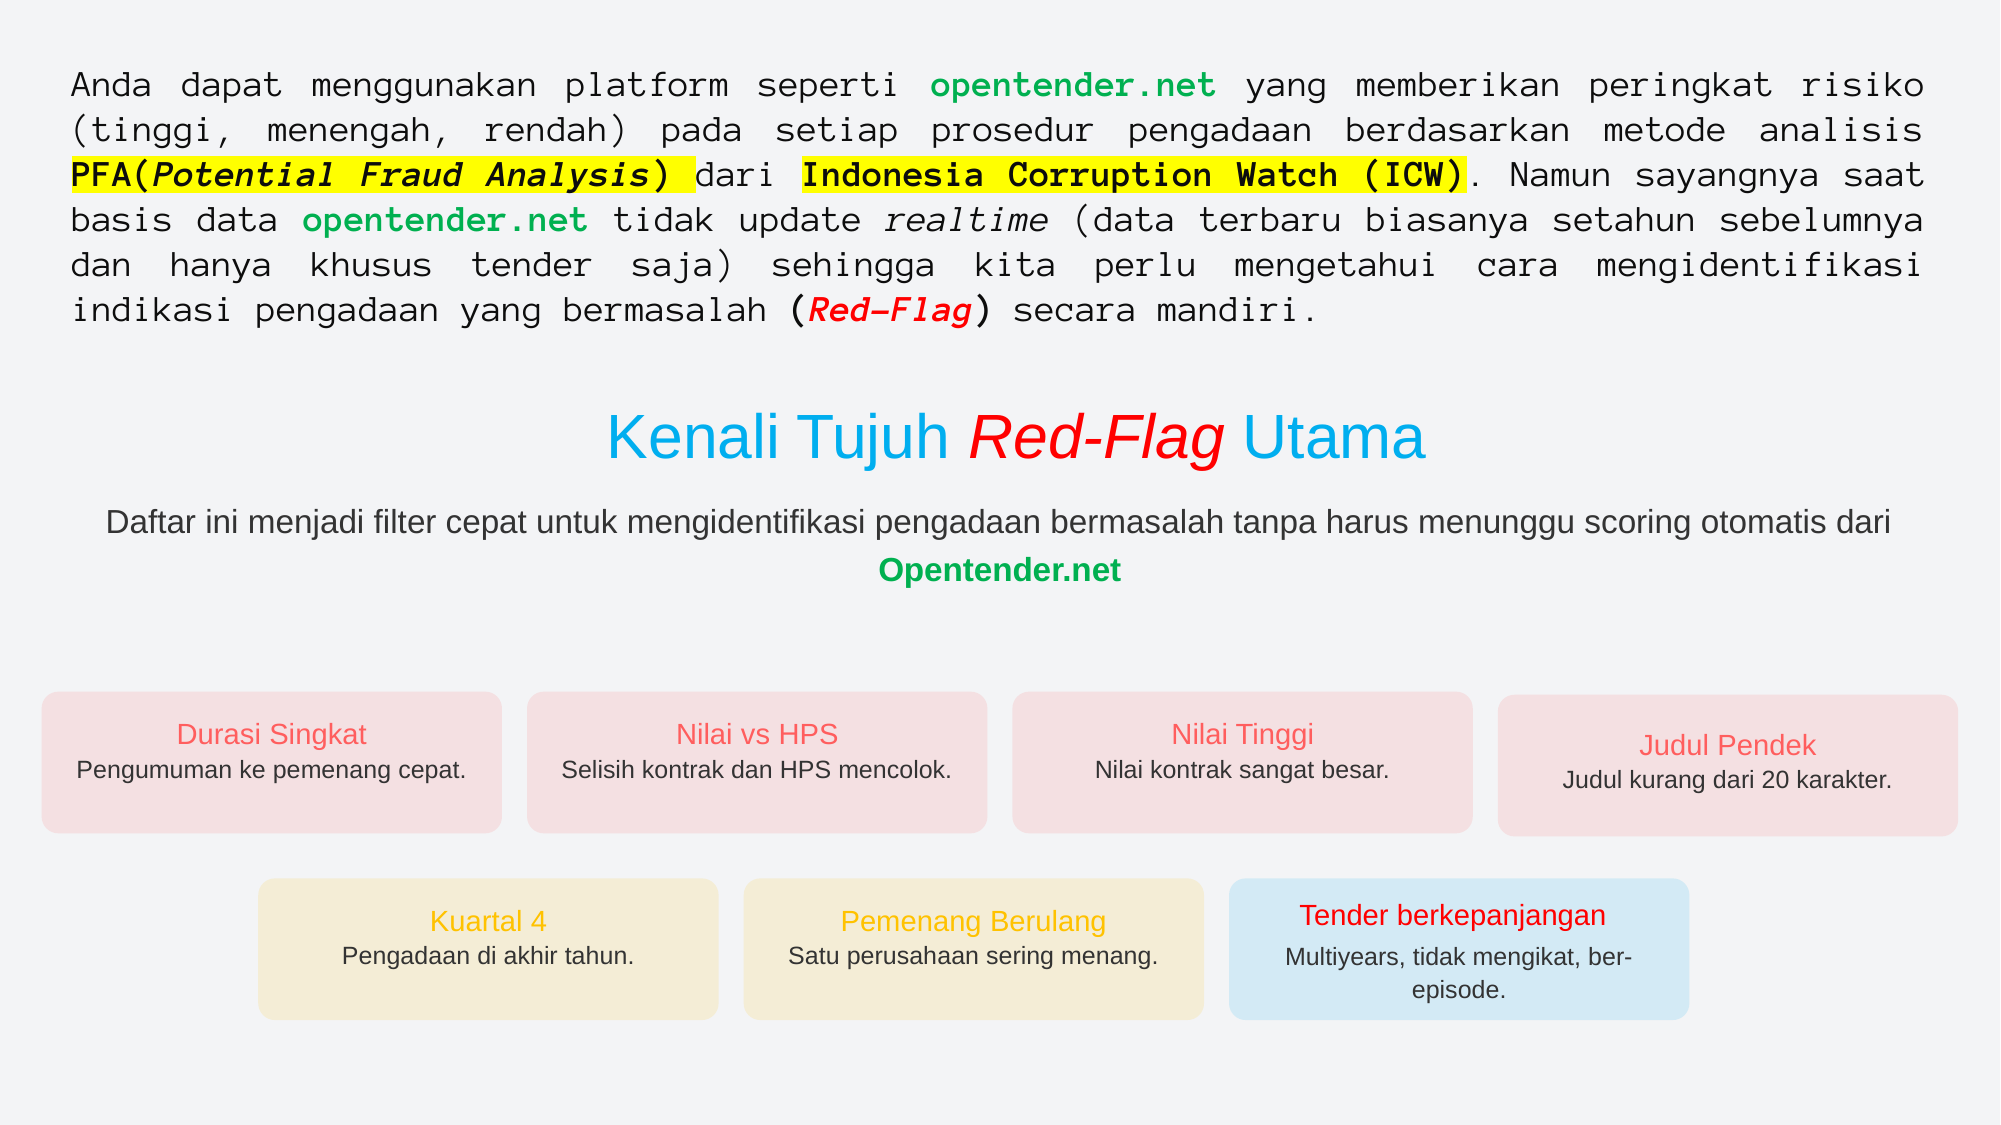

Anda dapat menggunakan platform seperti opentender.net yang memberikan peringkat risiko (tinggi, menengah, rendah) pada setiap prosedur pengadaan berdasarkan metode analisis PFA(Potential Fraud Analysis) dari Indonesia Corruption Watch (ICW). Namun sayangnya saat basis data opentender.net tidak update realtime (data terbaru biasanya setahun sebelumnya dan hanya khusus tender saja) sehingga kita perlu mengetahui cara mengidentifikasi indikasi pengadaan yang bermasalah (Red-Flag) secara mandiri.
Kenali Tujuh Red-Flag Utama
Daftar ini menjadi filter cepat untuk mengidentifikasi pengadaan bermasalah tanpa harus menunggu scoring otomatis dari Opentender.net

Durasi Singkat
Nilai vs HPS
Nilai Tinggi
Judul Pendek
Pengumuman ke pemenang cepat.
Selisih kontrak dan HPS mencolok.
Nilai kontrak sangat besar.
Judul kurang dari 20 karakter.

Tender berkepanjangan
Kuartal 4
Pemenang Berulang
Pengadaan di akhir tahun.
Satu perusahaan sering menang.
Multiyears, tidak mengikat, ber-episode.